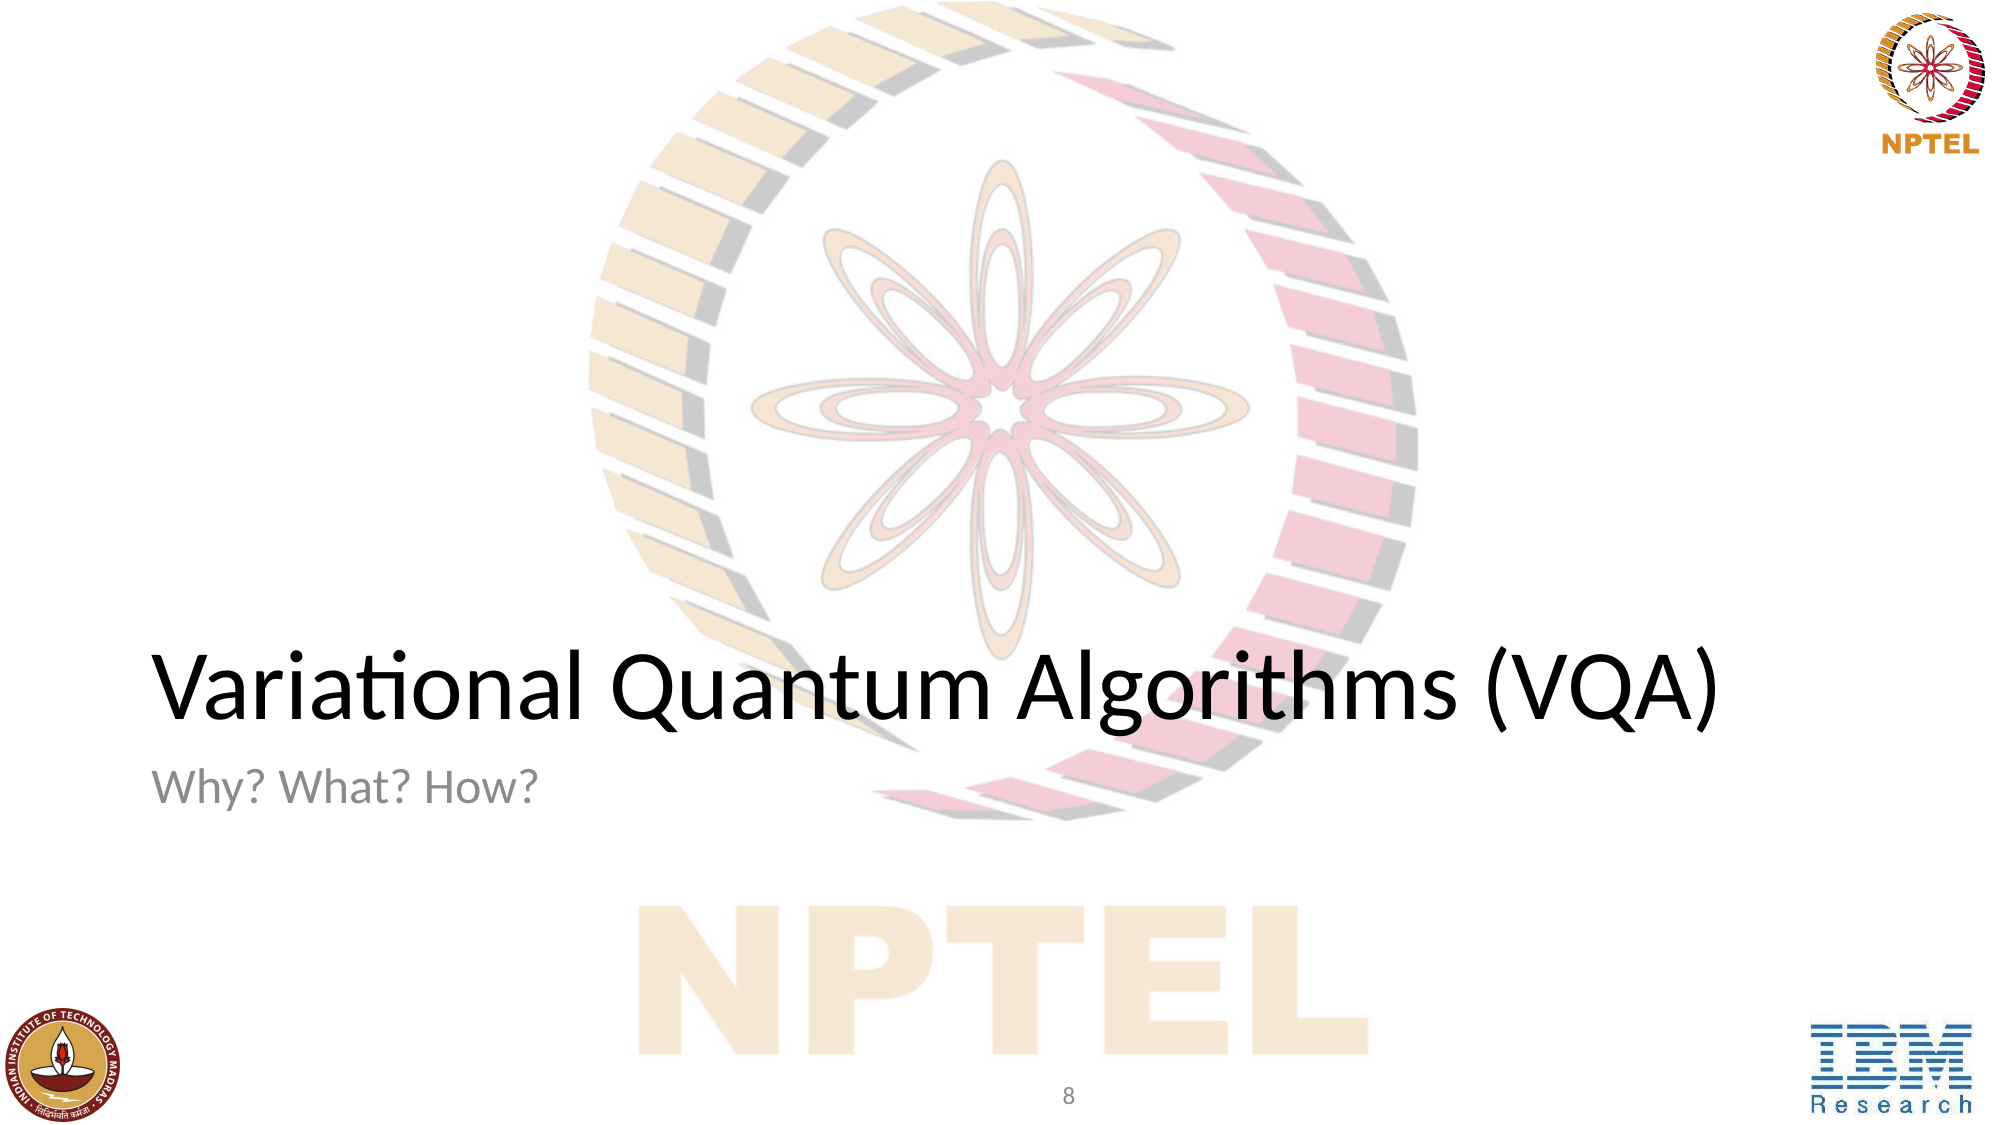

# Variational Quantum Algorithms (VQA)
Why? What? How?
8